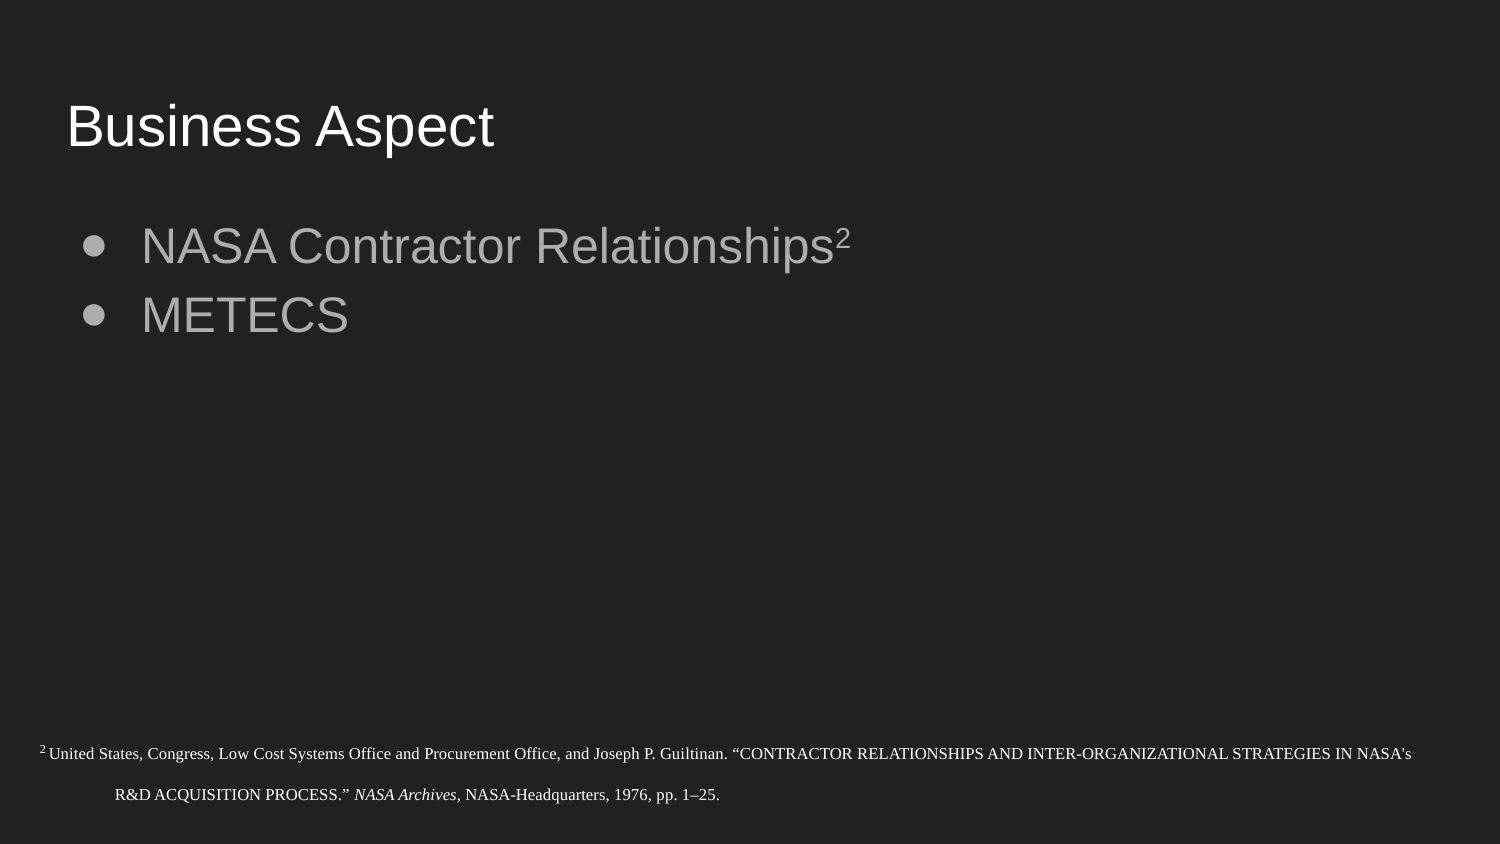

# Business Aspect
NASA Contractor Relationships2
METECS

2 United States, Congress, Low Cost Systems Office and Procurement Office, and Joseph P. Guiltinan. “CONTRACTOR RELATIONSHIPS AND INTER-ORGANIZATIONAL STRATEGIES IN NASA's R&D ACQUISITION PROCESS.” NASA Archives, NASA-Headquarters, 1976, pp. 1–25.